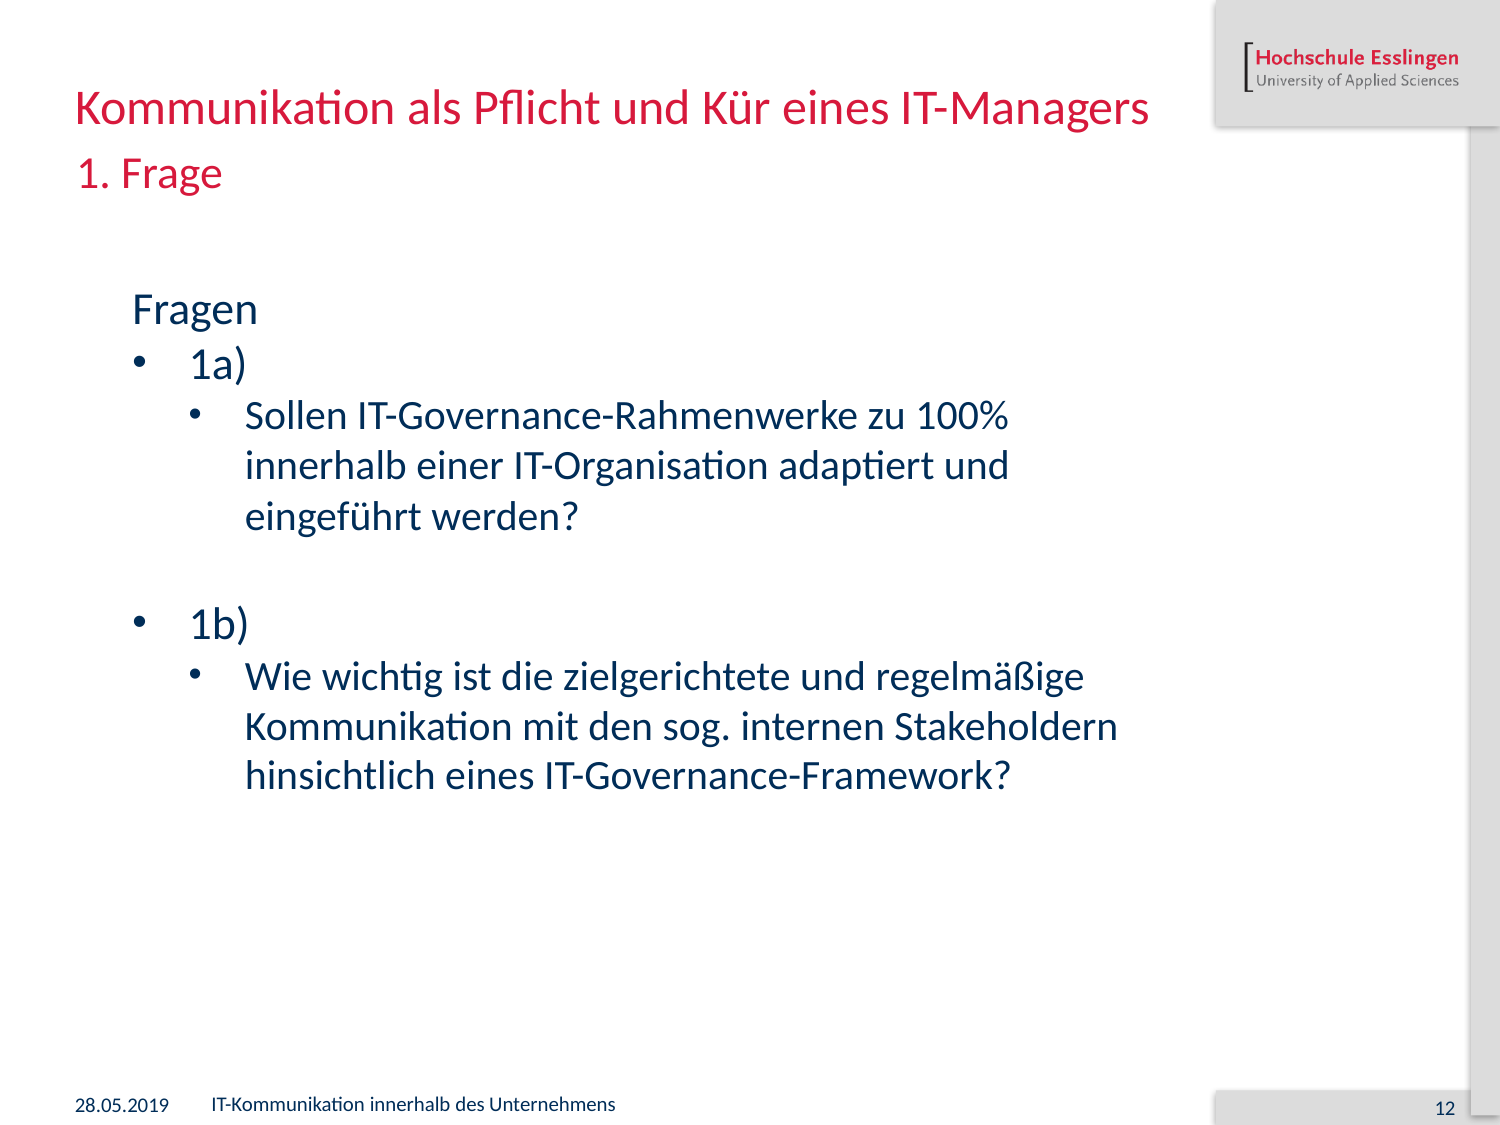

# Kommunikation als Pflicht und Kür eines IT-Managers
1. Frage
Fragen
1a)
Sollen IT-Governance-Rahmenwerke zu 100% innerhalb einer IT-Organisation adaptiert und eingeführt werden?

1b)
Wie wichtig ist die zielgerichtete und regelmäßige Kommunikation mit den sog. internen Stakeholdern hinsichtlich eines IT-Governance-Framework?
28.05.2019
IT-Kommunikation innerhalb des Unternehmens
12